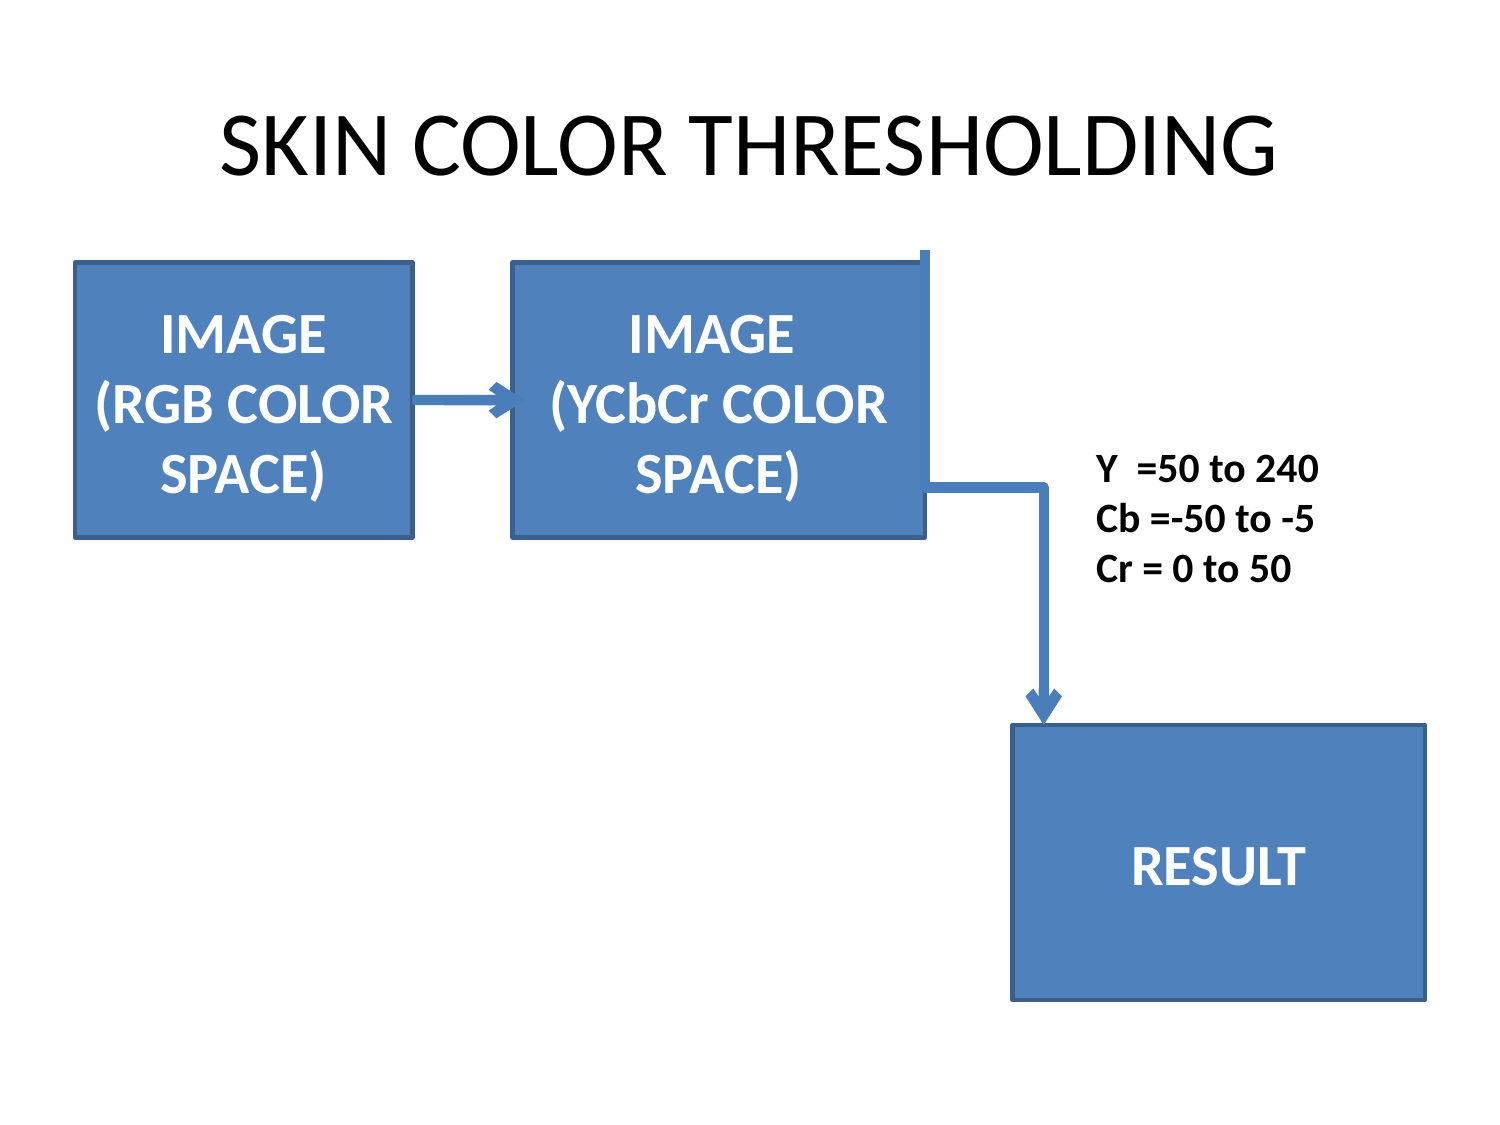

# SKIN COLOR THRESHOLDING

IMAGE
(RGB COLOR SPACE)
IMAGE
(YCbCr COLOR SPACE)
Y  =50 to 240
Cb =-50 to -5
Cr = 0 to 50
RESULT